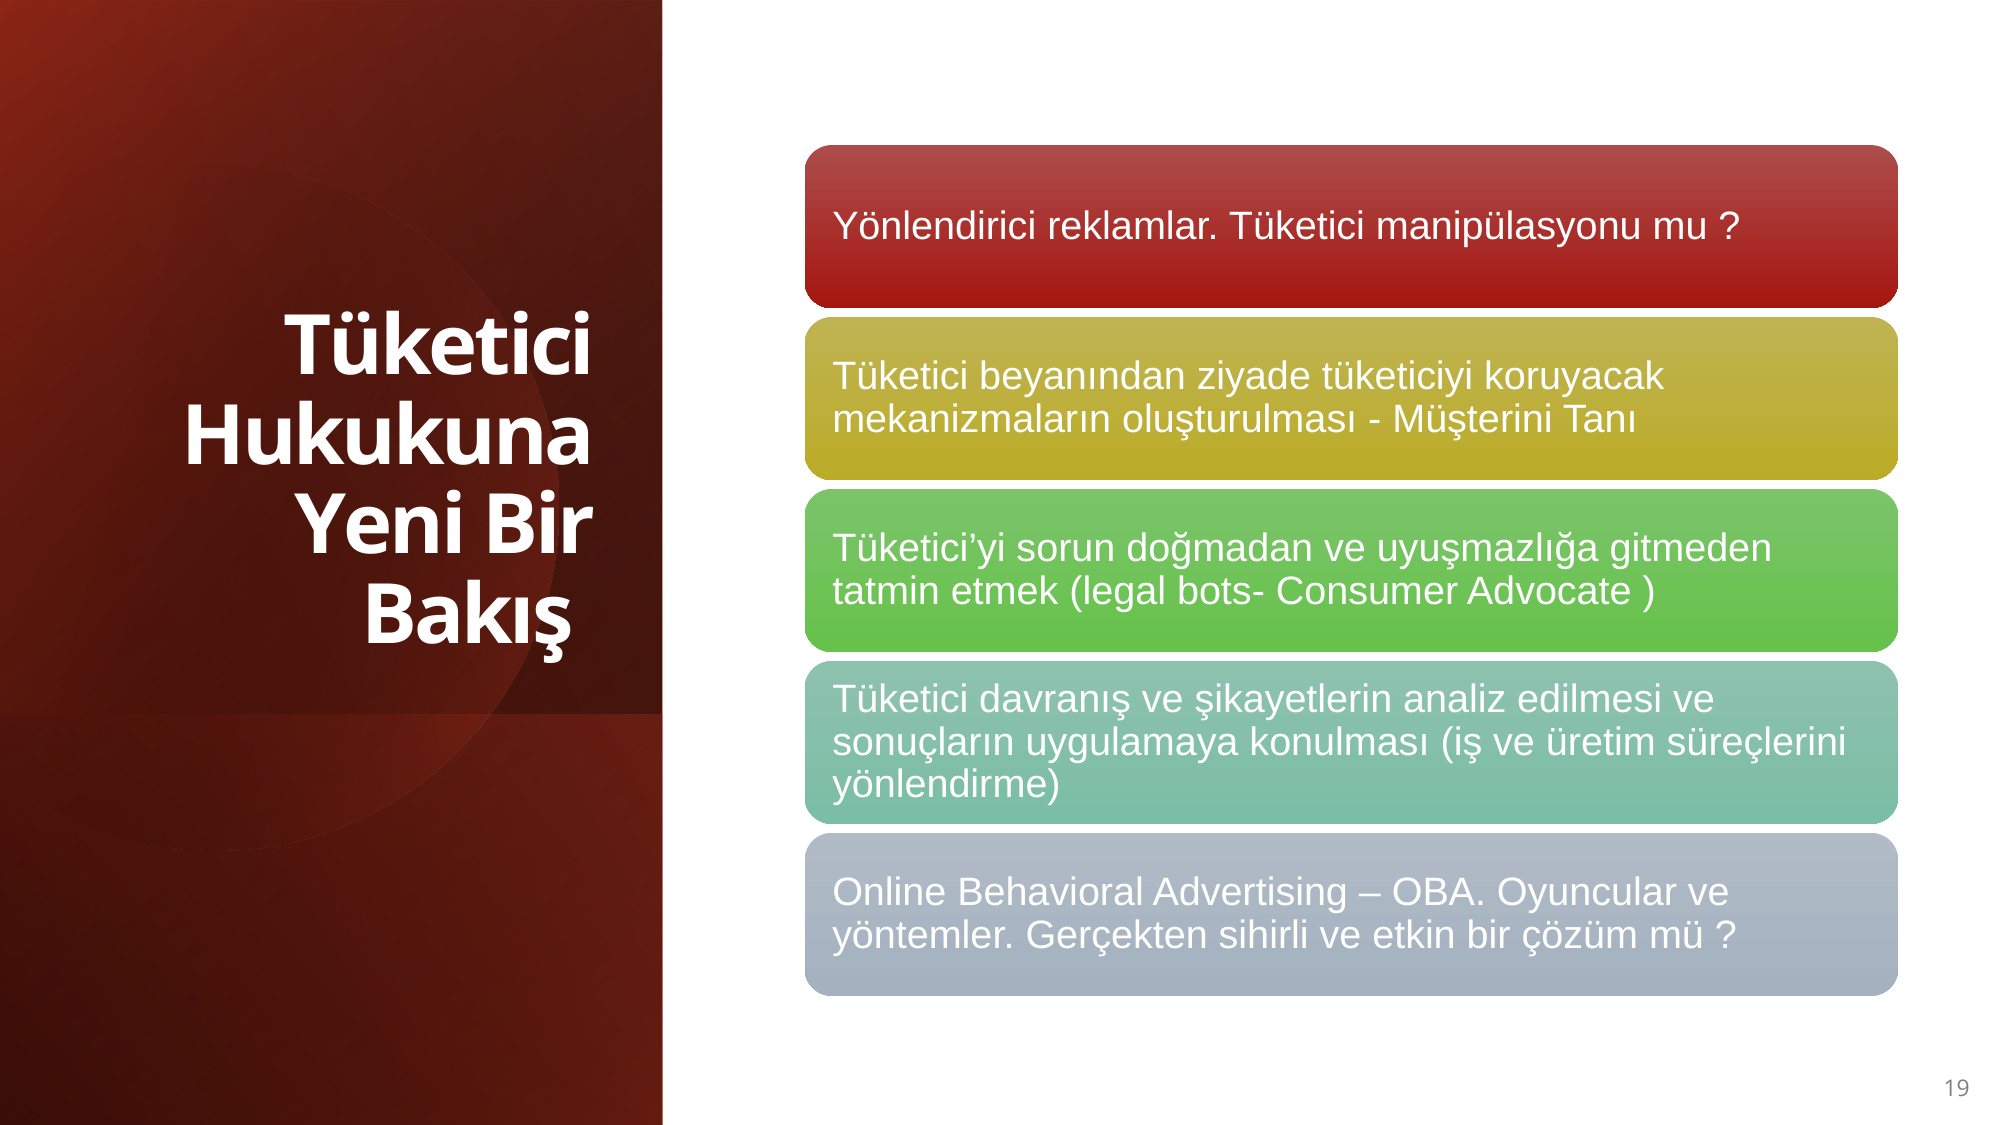

Yönlendirici reklamlar. Tüketici manipülasyonu mu ?
Tüketici beyanından ziyade tüketiciyi koruyacak mekanizmaların oluşturulması - Müşterini Tanı
Tüketici’yi sorun doğmadan ve uyuşmazlığa gitmeden tatmin etmek (legal bots- Consumer Advocate )
Tüketici davranış ve şikayetlerin analiz edilmesi ve sonuçların uygulamaya konulması (iş ve üretim süreçlerini yönlendirme)
Online Behavioral Advertising – OBA. Oyuncular ve yöntemler. Gerçekten sihirli ve etkin bir çözüm mü ?

# Tüketici Hukukuna Yeni Bir Bakış

19